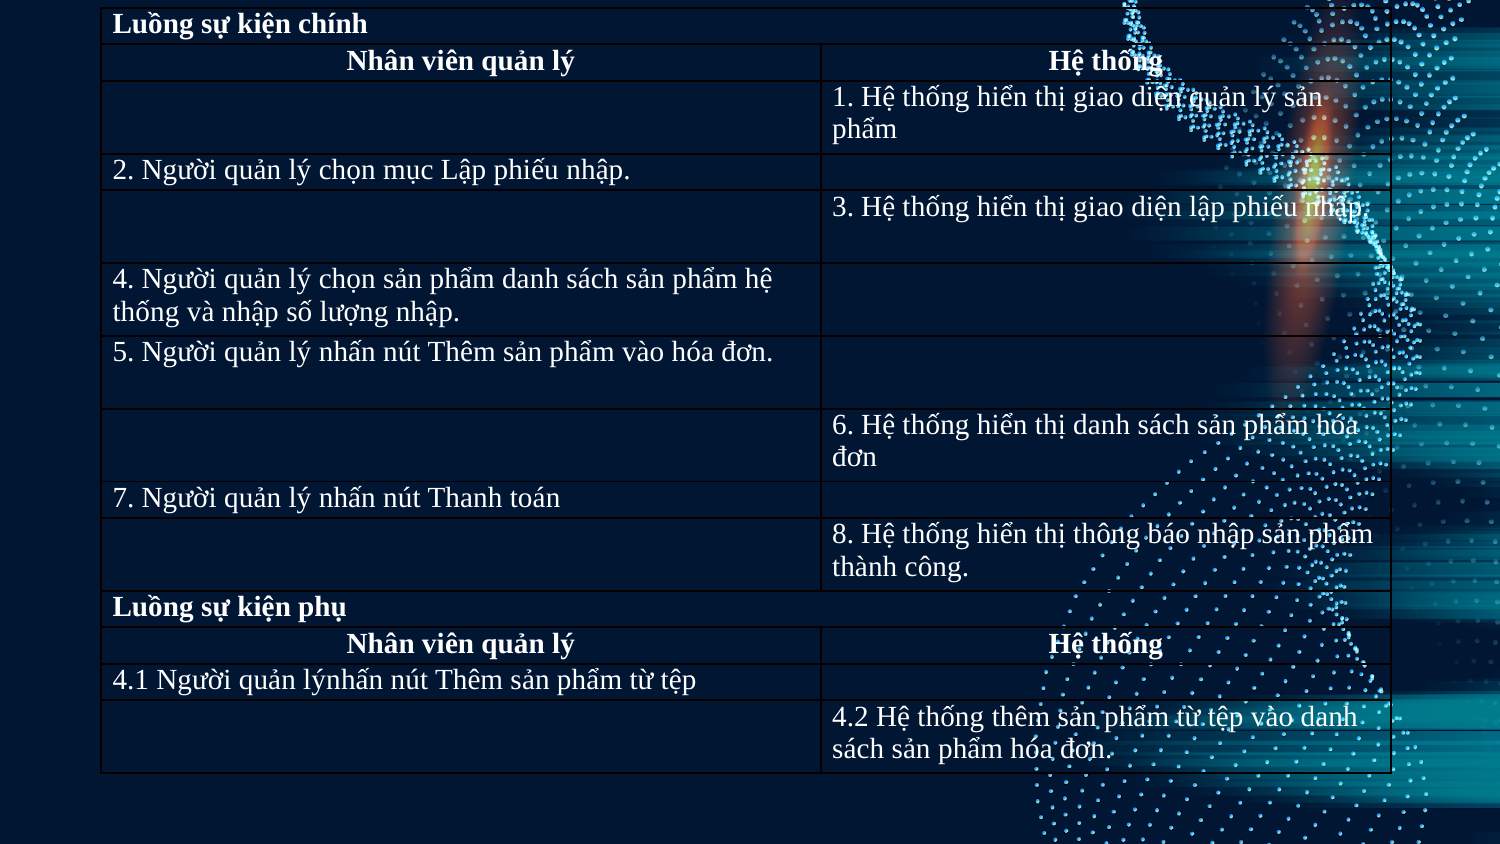

| Luồng sự kiện chính |  |
| --- | --- |
| Nhân viên quản lý | Hệ thống |
|  | 1. Hệ thống hiển thị giao diện quản lý sản phẩm |
| 2. Người quản lý chọn mục Lập phiếu nhập. |  |
|  | 3. Hệ thống hiển thị giao diện lập phiếu nhập. |
| 4. Người quản lý chọn sản phẩm danh sách sản phẩm hệ thống và nhập số lượng nhập. |  |
| 5. Người quản lý nhấn nút Thêm sản phẩm vào hóa đơn. |  |
|  | 6. Hệ thống hiển thị danh sách sản phẩm hóa đơn |
| 7. Người quản lý nhấn nút Thanh toán |  |
|  | 8. Hệ thống hiển thị thông báo nhập sản phẩm thành công. |
| Luồng sự kiện phụ |  |
| Nhân viên quản lý | Hệ thống |
| 4.1 Người quản lýnhấn nút Thêm sản phẩm từ tệp |  |
|  | 4.2 Hệ thống thêm sản phẩm từ tệp vào danh sách sản phẩm hóa đơn. |
#